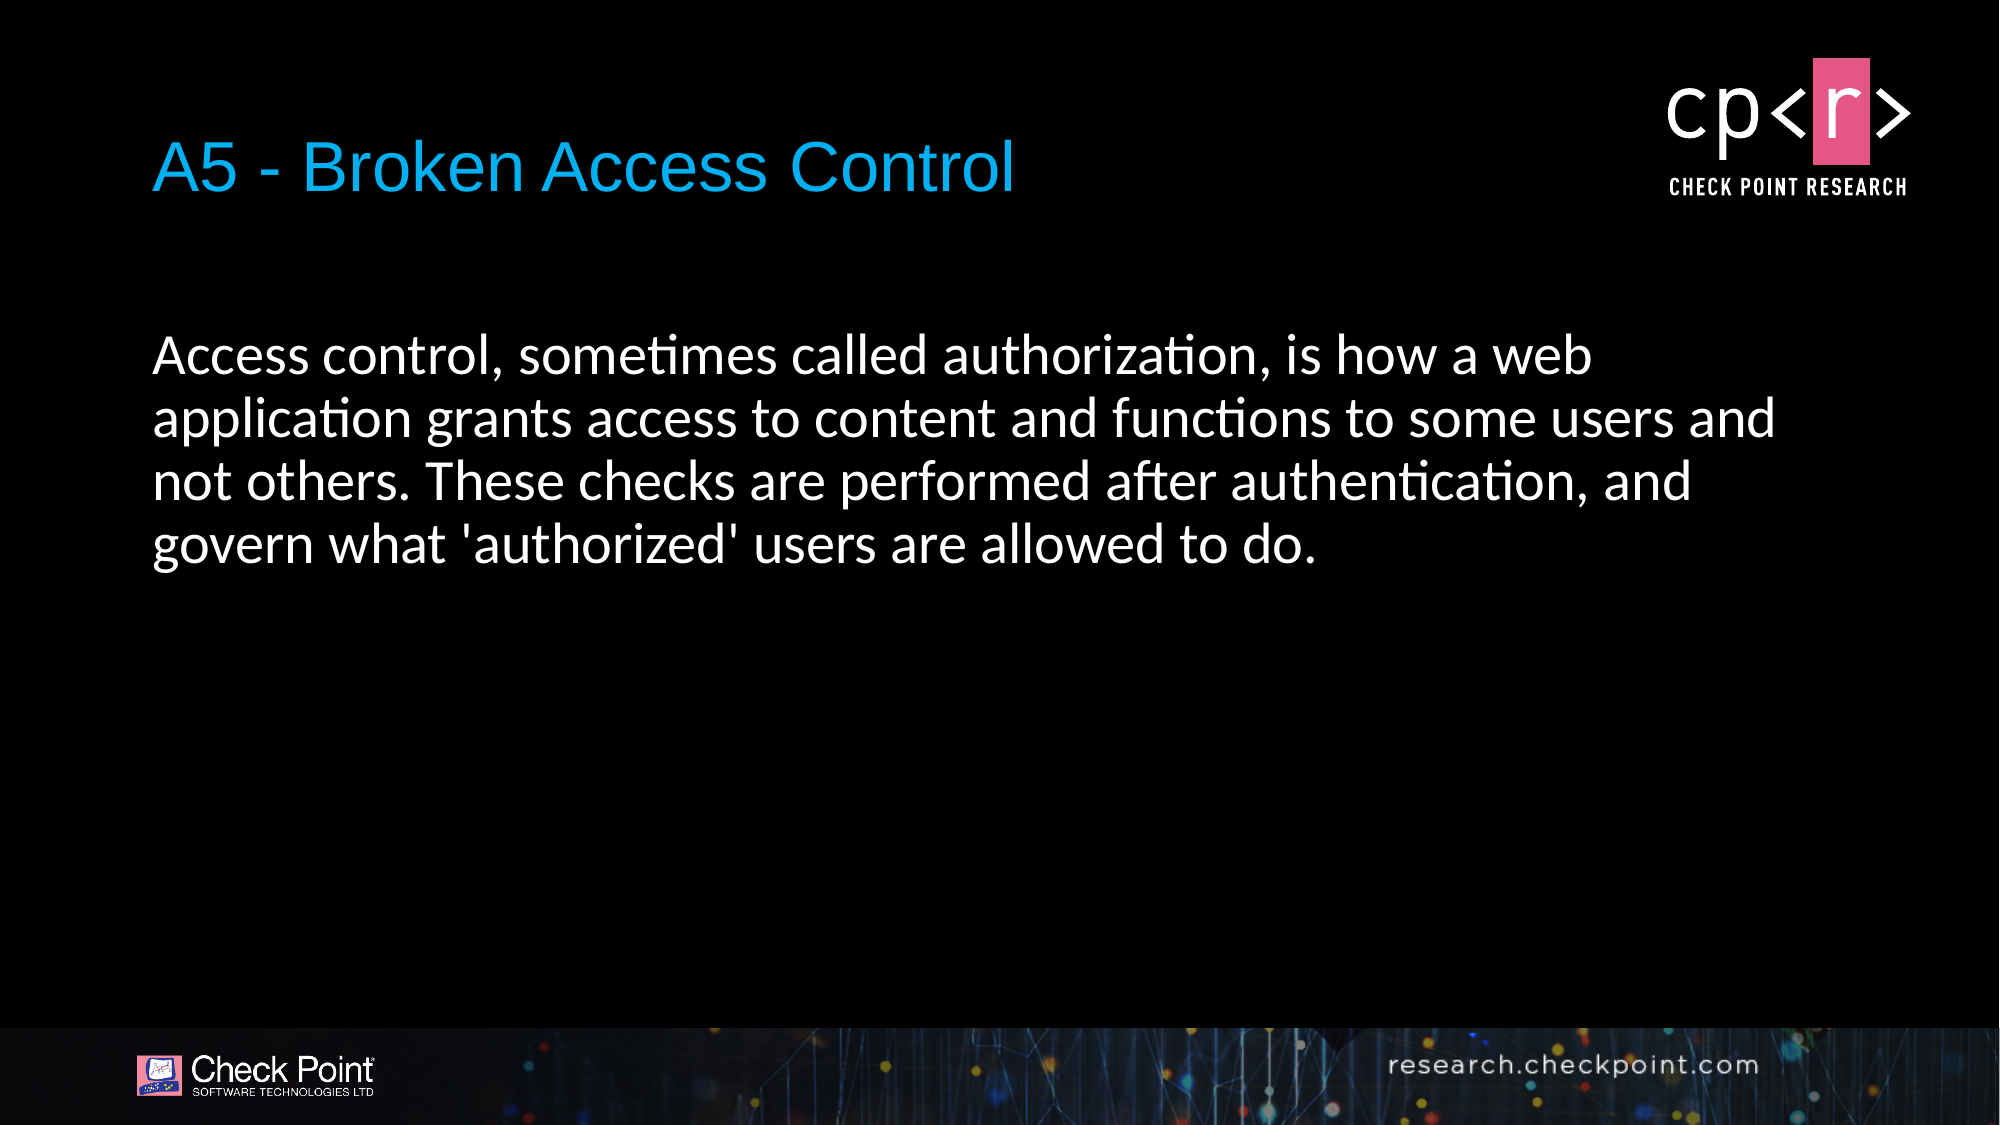

# A5 - Broken Access Control
Access control, sometimes called authorization, is how a web application grants access to content and functions to some users and not others. These checks are performed after authentication, and govern what 'authorized' users are allowed to do.